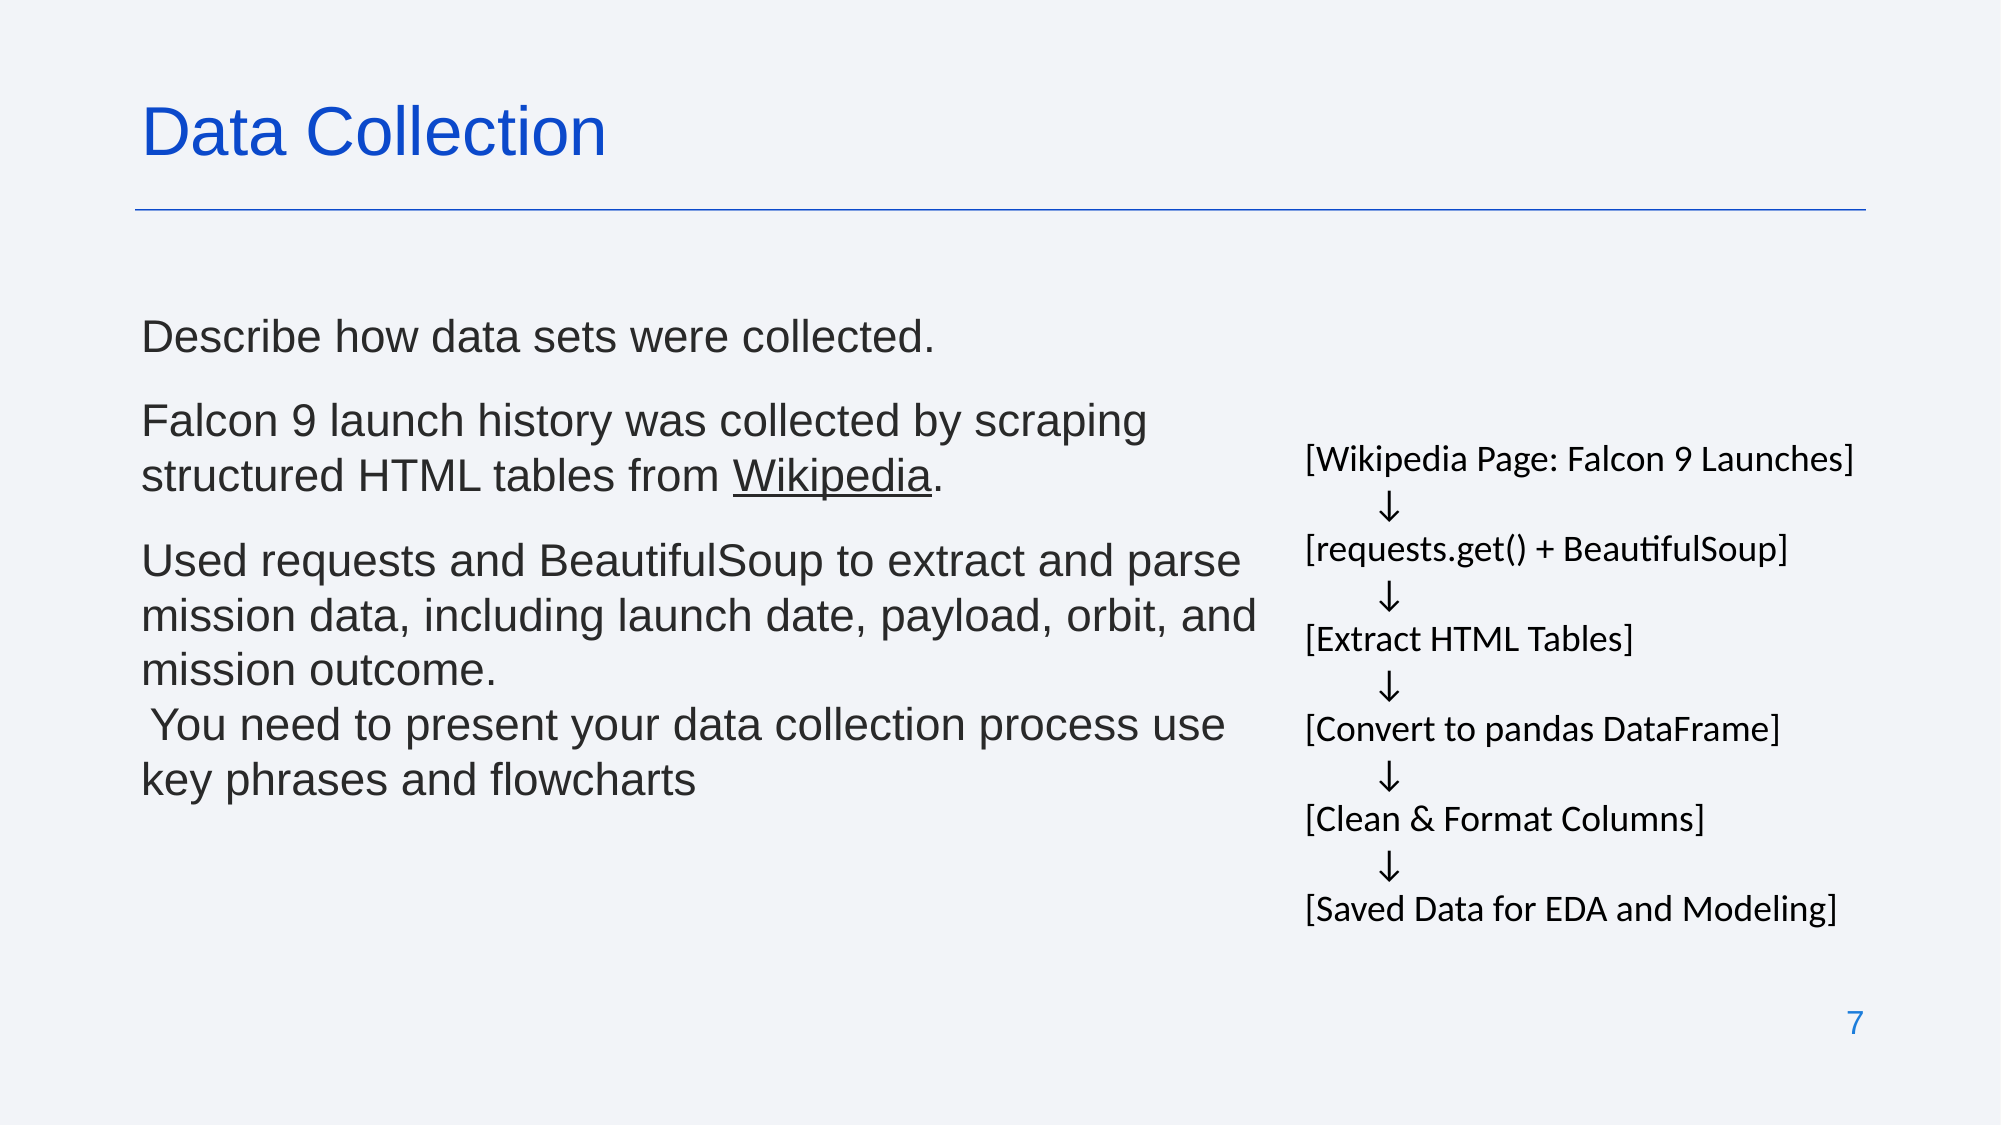

Data Collection
Describe how data sets were collected.
Falcon 9 launch history was collected by scraping structured HTML tables from Wikipedia.
Used requests and BeautifulSoup to extract and parse mission data, including launch date, payload, orbit, and mission outcome.
 You need to present your data collection process use key phrases and flowcharts

[Wikipedia Page: Falcon 9 Launches]
        ↓
[requests.get() + BeautifulSoup]
        ↓
[Extract HTML Tables]
        ↓
[Convert to pandas DataFrame]
        ↓
[Clean & Format Columns]
        ↓
[Saved Data for EDA and Modeling]
7